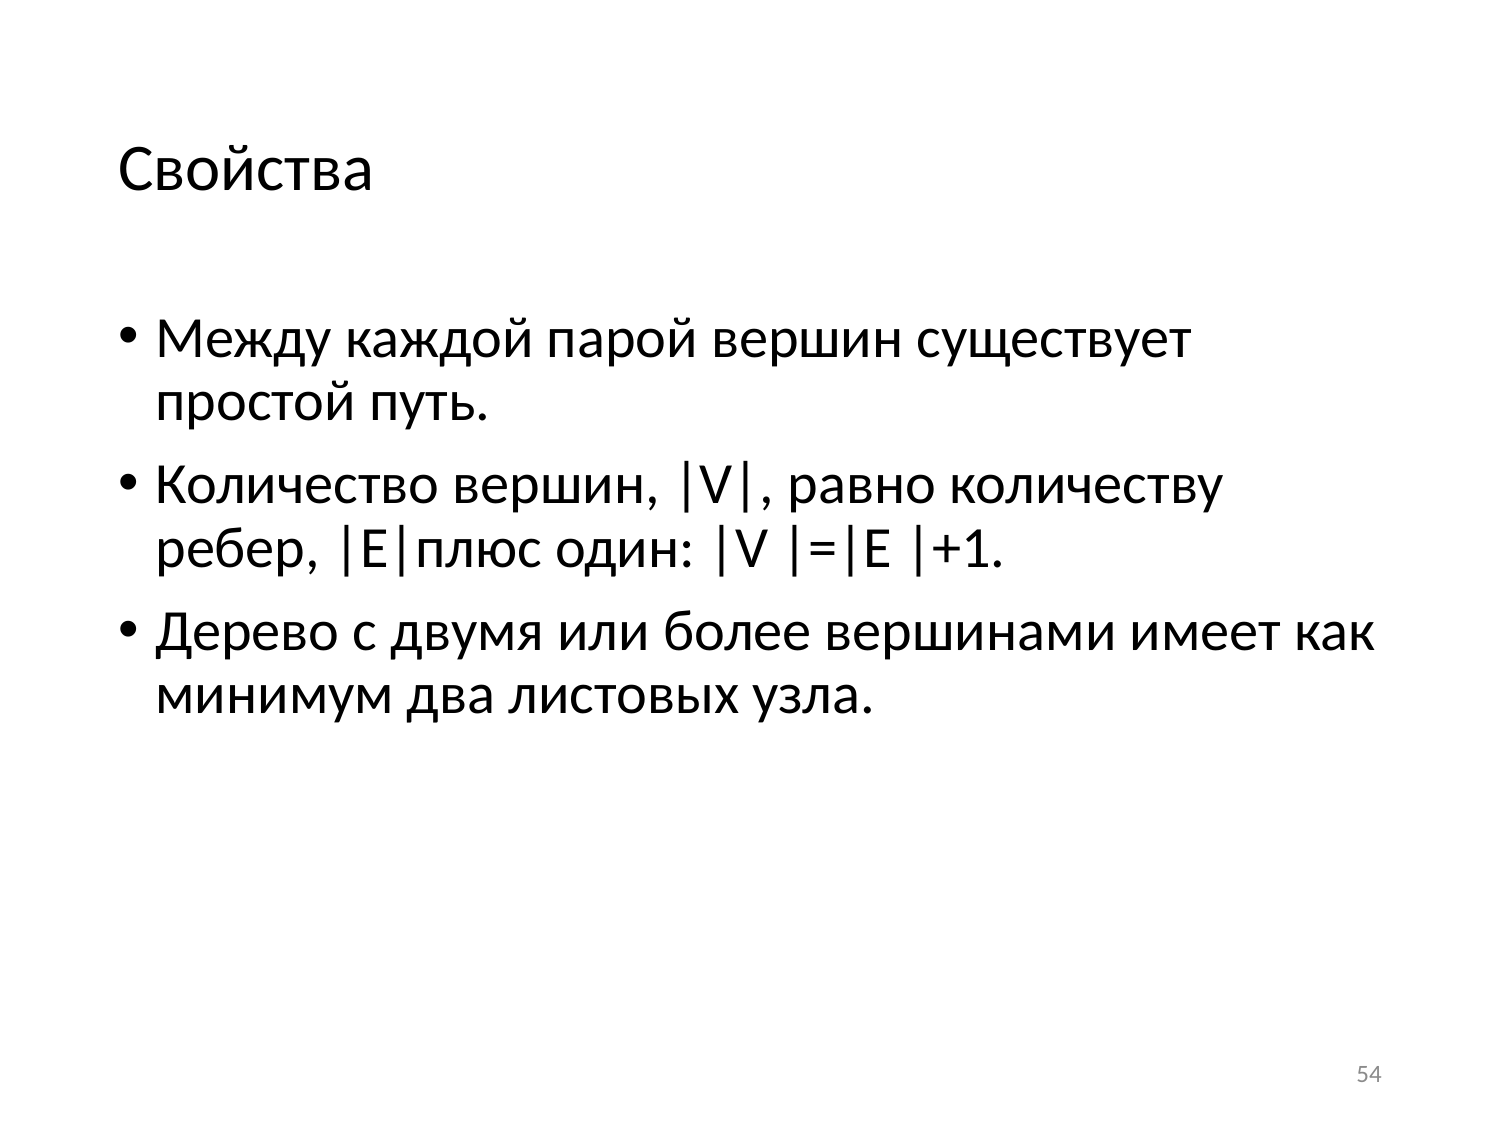

# Свойства
Между каждой парой вершин существует простой путь.
Количество вершин, |V|, равно количеству ребер, |E|плюс один: |V |=|E |+1.
Дерево с двумя или более вершинами имеет как минимум два листовых узла.
54